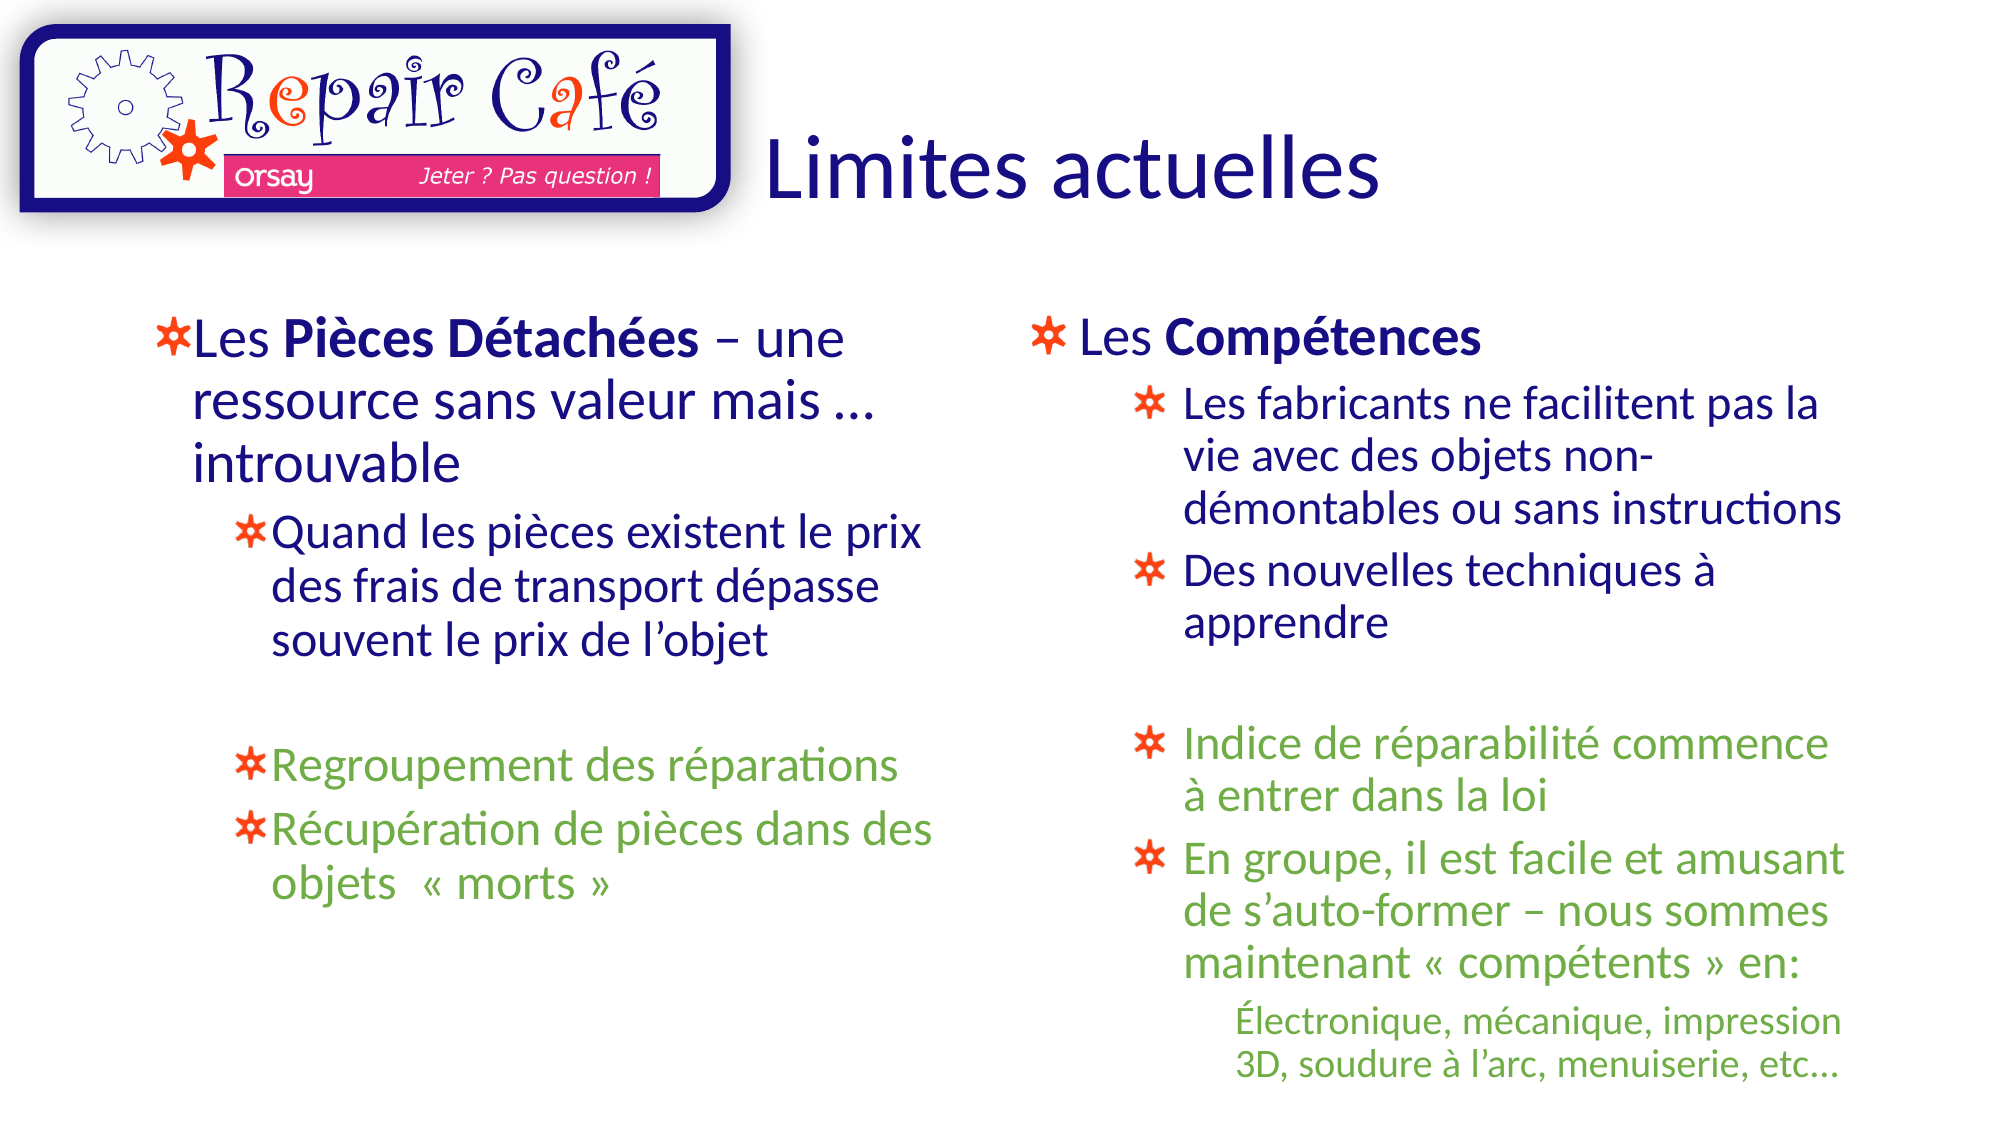

Limites actuelles
Les Pièces Détachées – une ressource sans valeur mais … introuvable
Quand les pièces existent le prix des frais de transport dépasse souvent le prix de l’objet

Regroupement des réparations
Récupération de pièces dans des objets  « morts »
Les Compétences
Les fabricants ne facilitent pas la vie avec des objets non-démontables ou sans instructions
Des nouvelles techniques à apprendre

Indice de réparabilité commence à entrer dans la loi
En groupe, il est facile et amusant de s’auto-former – nous sommes maintenant « compétents » en:
Électronique, mécanique, impression 3D, soudure à l’arc, menuiserie, etc...